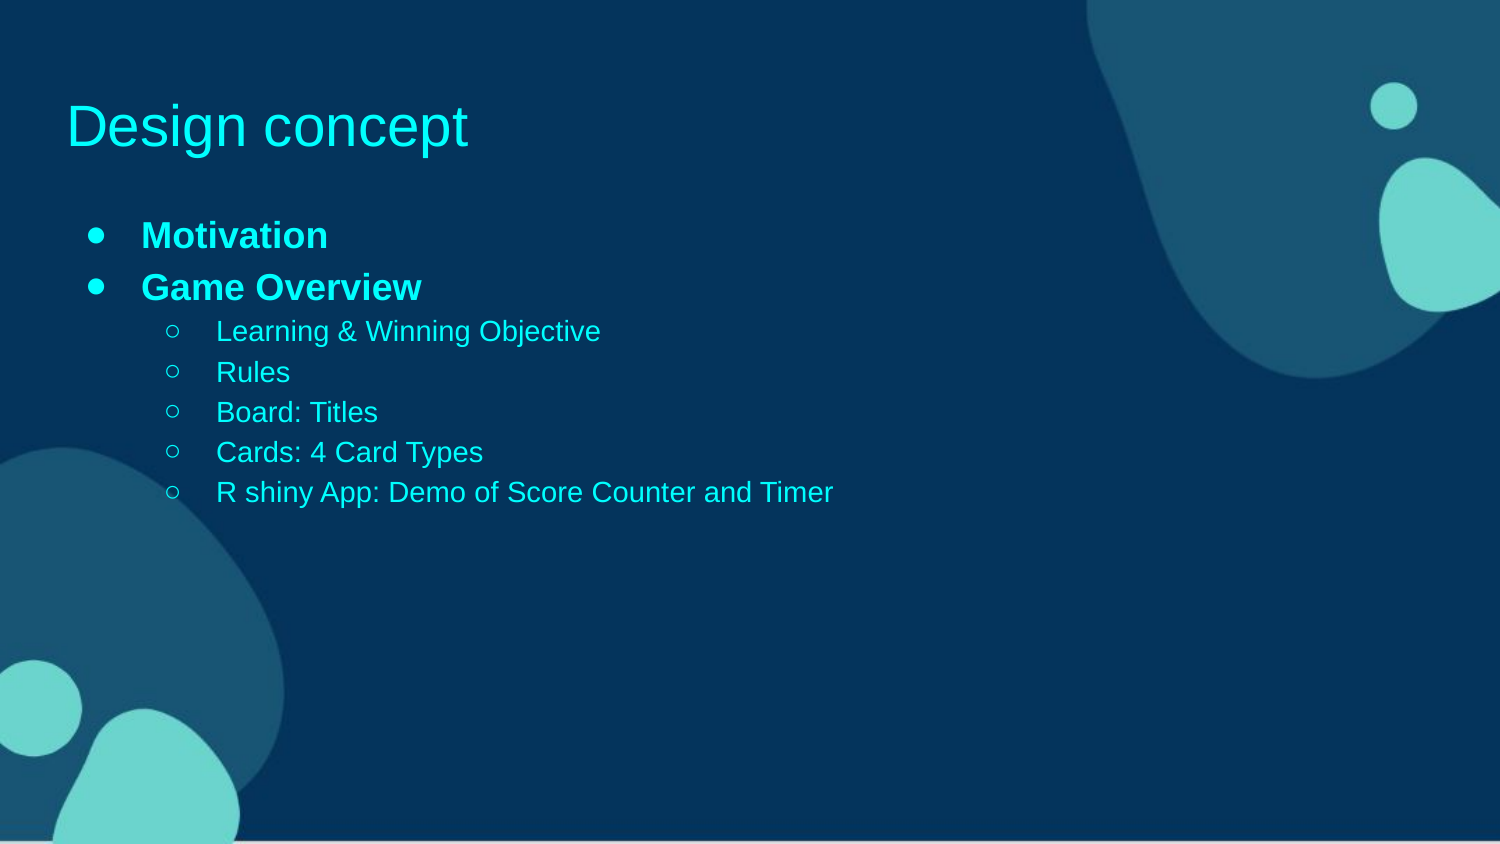

# Design concept

Motivation
Game Overview
Learning & Winning Objective
Rules
Board: Titles
Cards: 4 Card Types
R shiny App: Demo of Score Counter and Timer